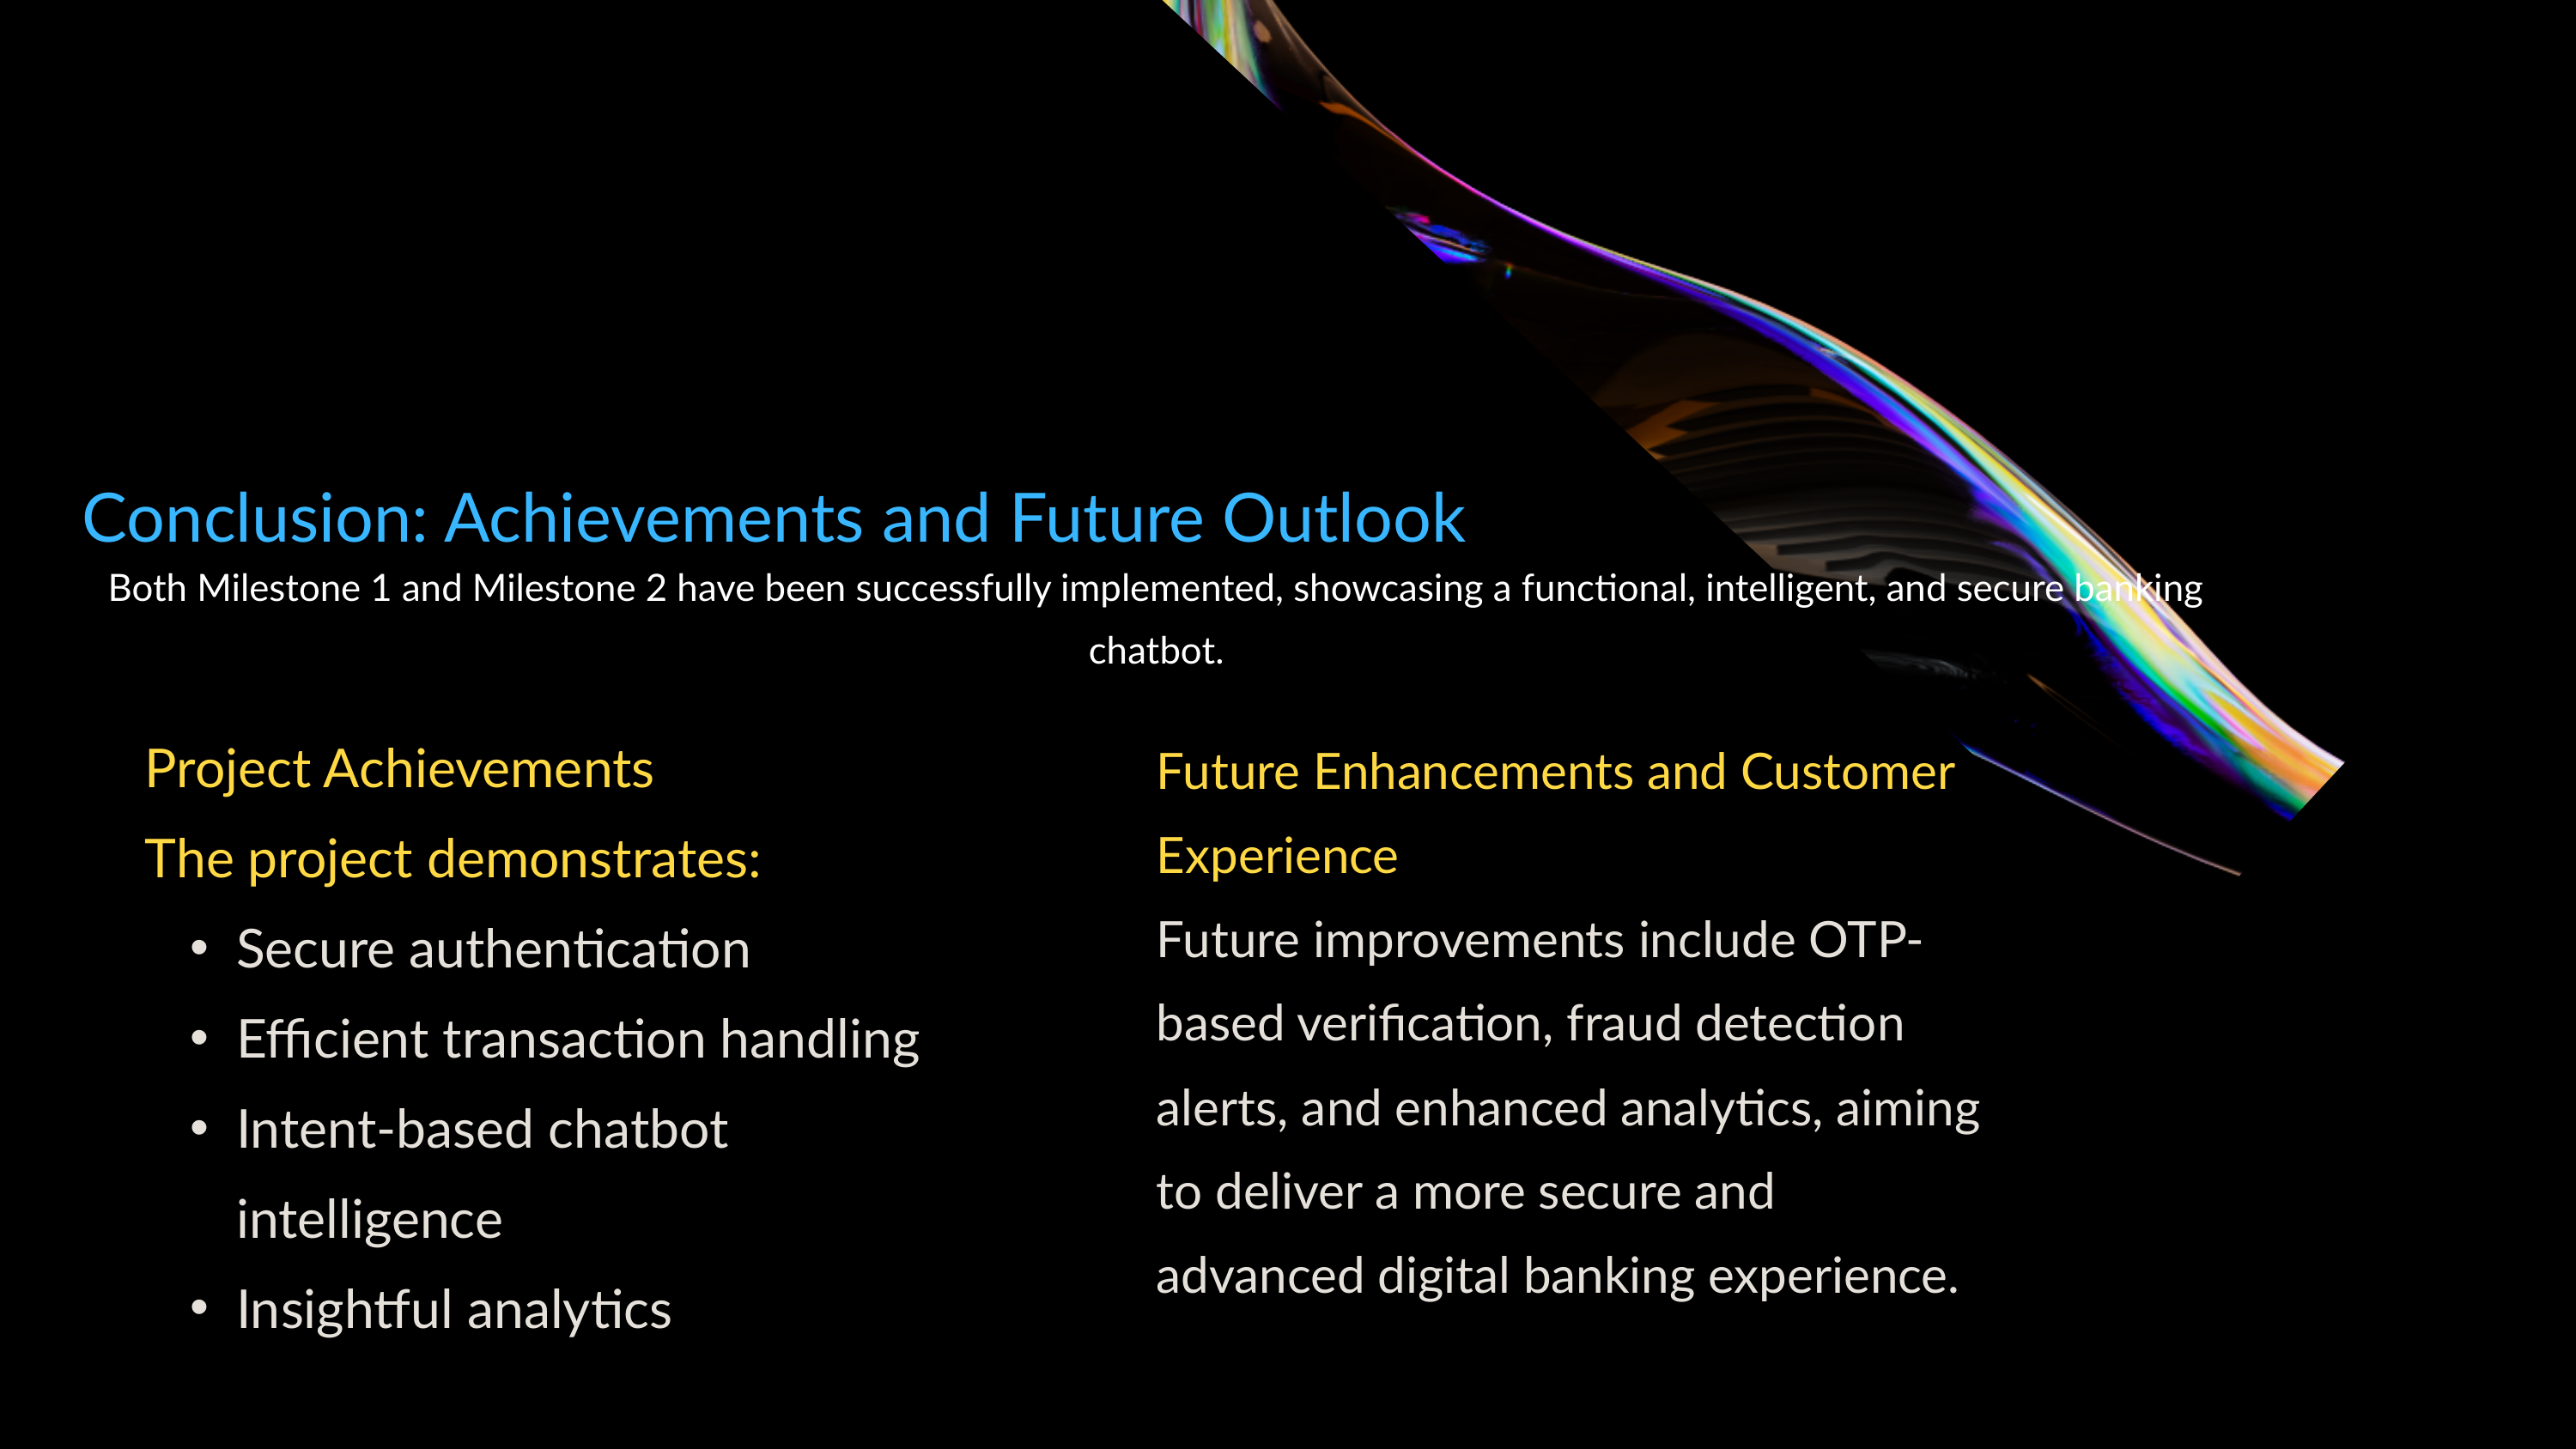

Conclusion: Achievements and Future Outlook
Both Milestone 1 and Milestone 2 have been successfully implemented, showcasing a functional, intelligent, and secure banking chatbot.
Project Achievements
The project demonstrates:
Secure authentication
Efficient transaction handling
Intent-based chatbot intelligence
Insightful analytics

Future Enhancements and Customer Experience
Future improvements include OTP-based verification, fraud detection alerts, and enhanced analytics, aiming to deliver a more secure and advanced digital banking experience.